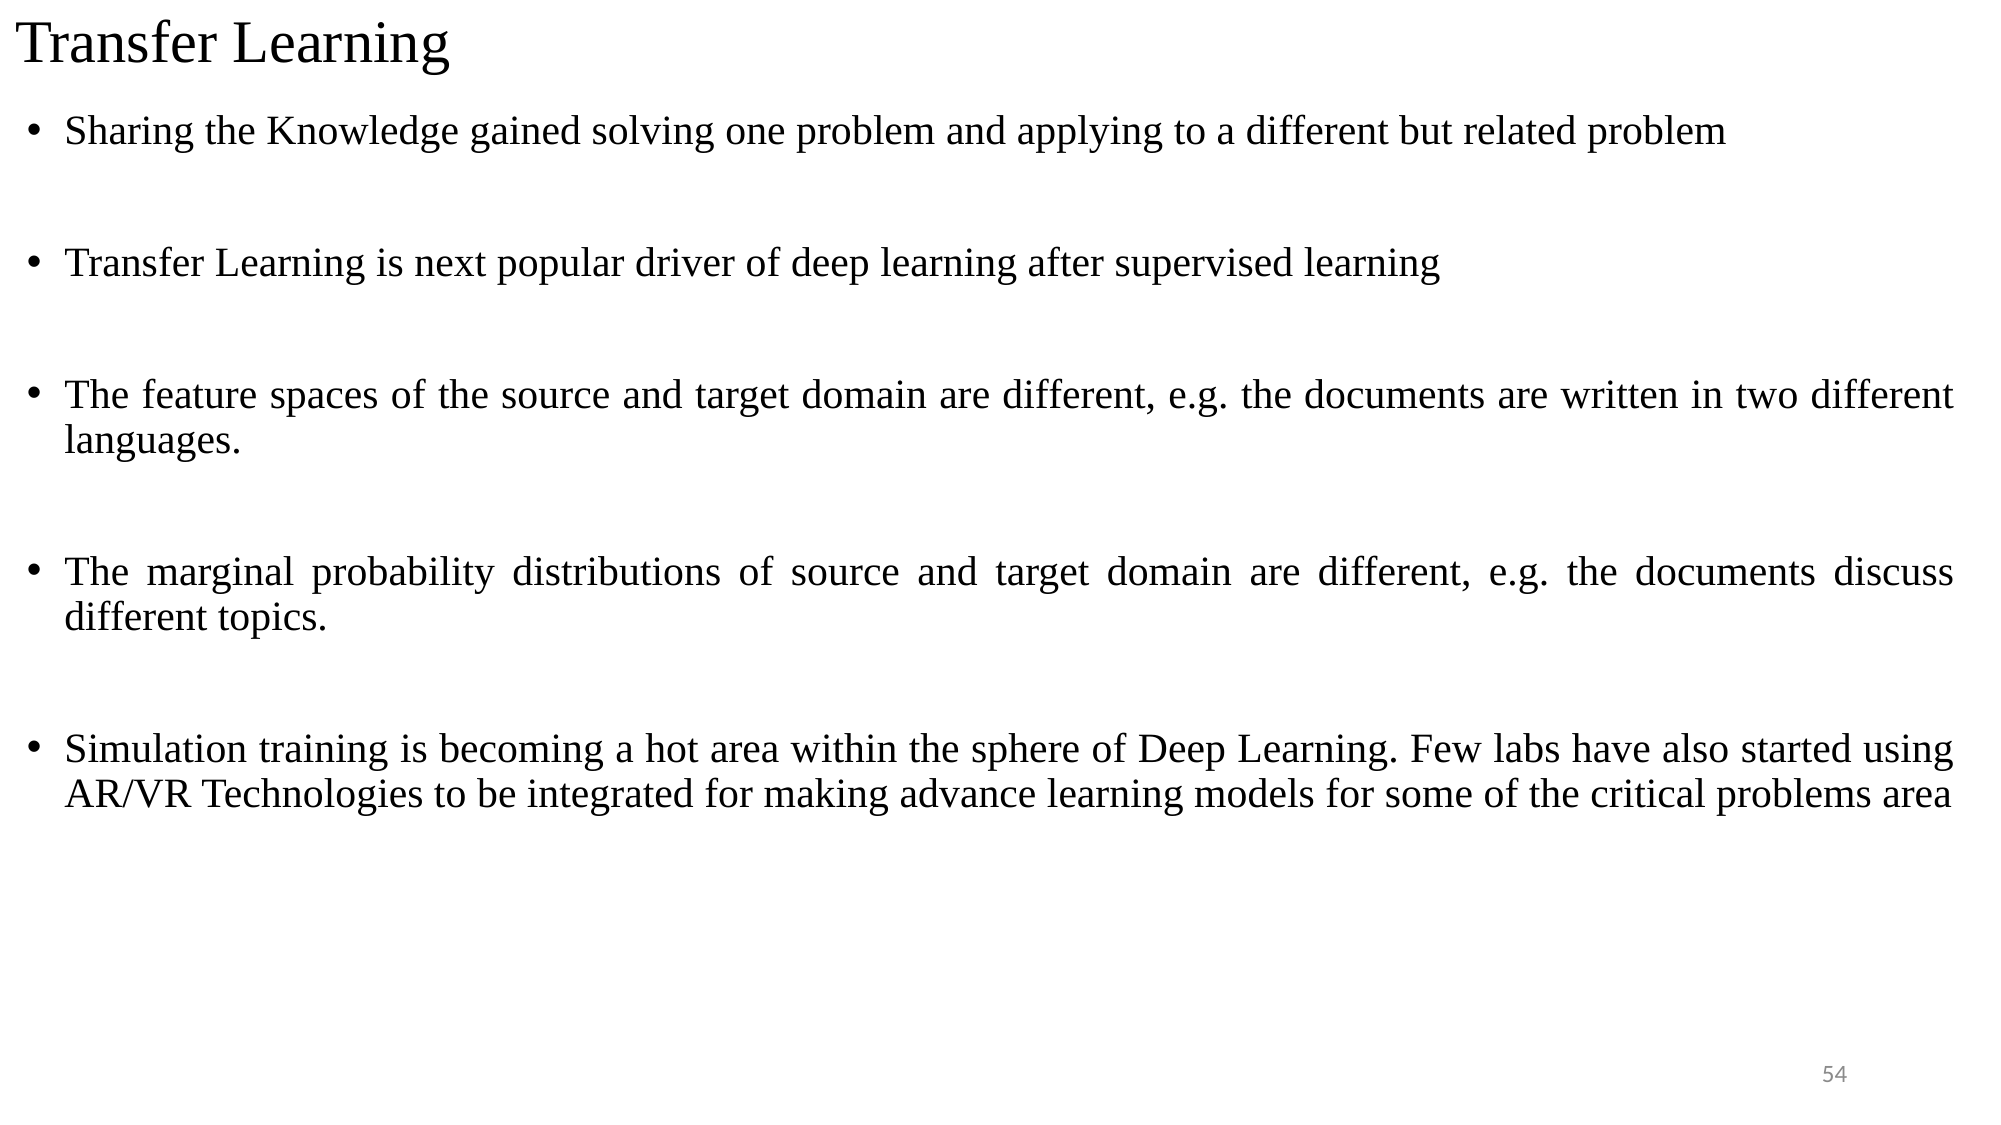

# Transfer Learning
Sharing the Knowledge gained solving one problem and applying to a different but related problem

Transfer Learning is next popular driver of deep learning after supervised learning

The feature spaces of the source and target domain are different, e.g. the documents are written in two different languages.

The marginal probability distributions of source and target domain are different, e.g. the documents discuss different topics.

Simulation training is becoming a hot area within the sphere of Deep Learning. Few labs have also started using AR/VR Technologies to be integrated for making advance learning models for some of the critical problems area

54